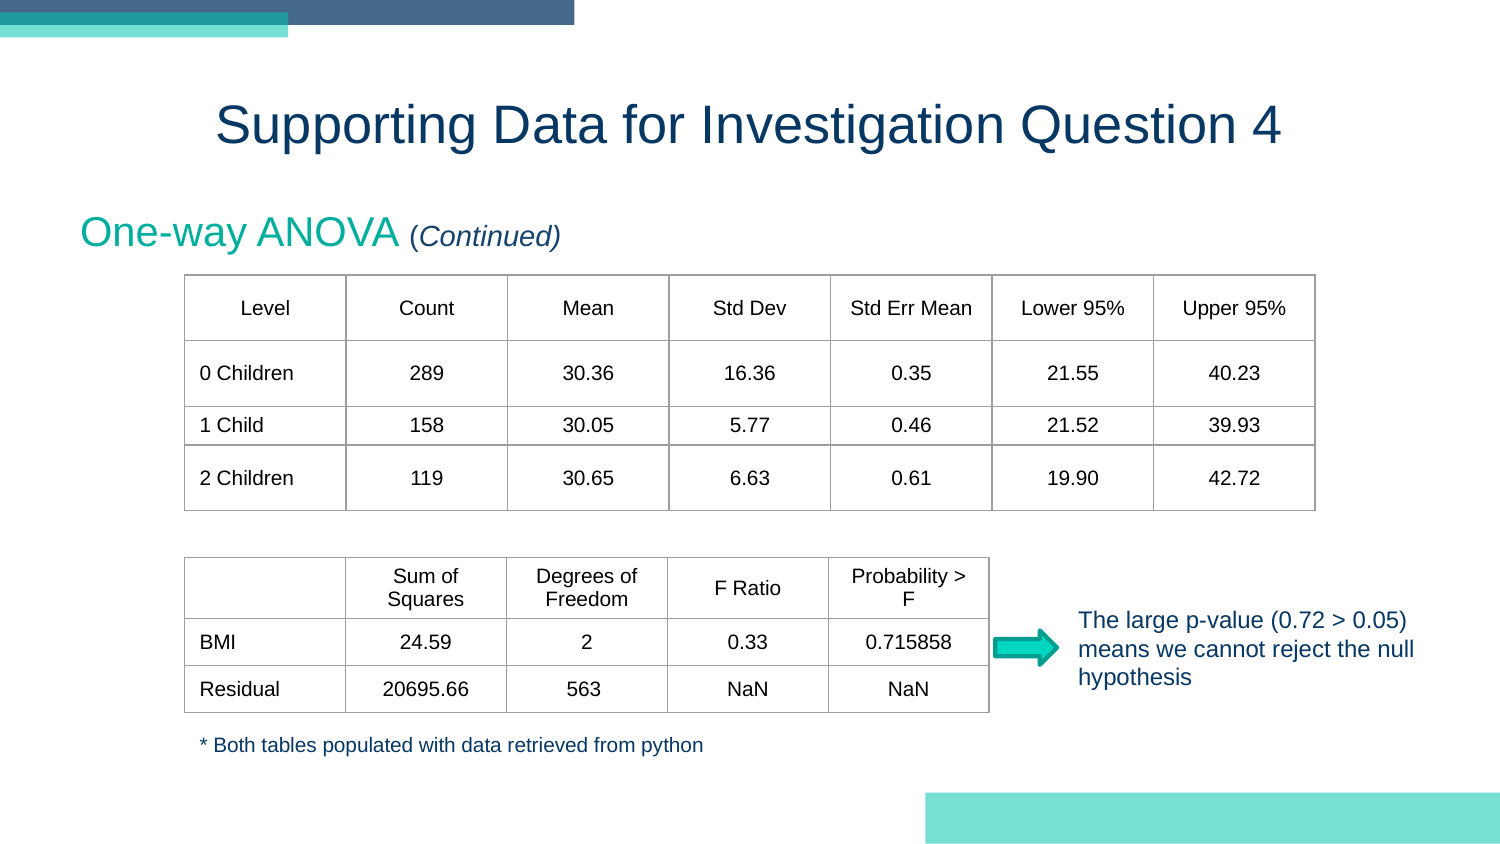

# Supporting Data for Investigation Question 4
One-way ANOVA (Continued)
| Level | Count | Mean | Std Dev | Std Err Mean | Lower 95% | Upper 95% |
| --- | --- | --- | --- | --- | --- | --- |
| 0 Children | 289 | 30.36 | 16.36 | 0.35 | 21.55 | 40.23 |
| 1 Child | 158 | 30.05 | 5.77 | 0.46 | 21.52 | 39.93 |
| 2 Children | 119 | 30.65 | 6.63 | 0.61 | 19.90 | 42.72 |
|  | Sum of Squares | Degrees of Freedom | F Ratio | Probability > F |
| --- | --- | --- | --- | --- |
| BMI | 24.59 | 2 | 0.33 | 0.715858 |
| Residual | 20695.66 | 563 | NaN | NaN |
The large p-value (0.72 > 0.05) means we cannot reject the null hypothesis

* Both tables populated with data retrieved from python